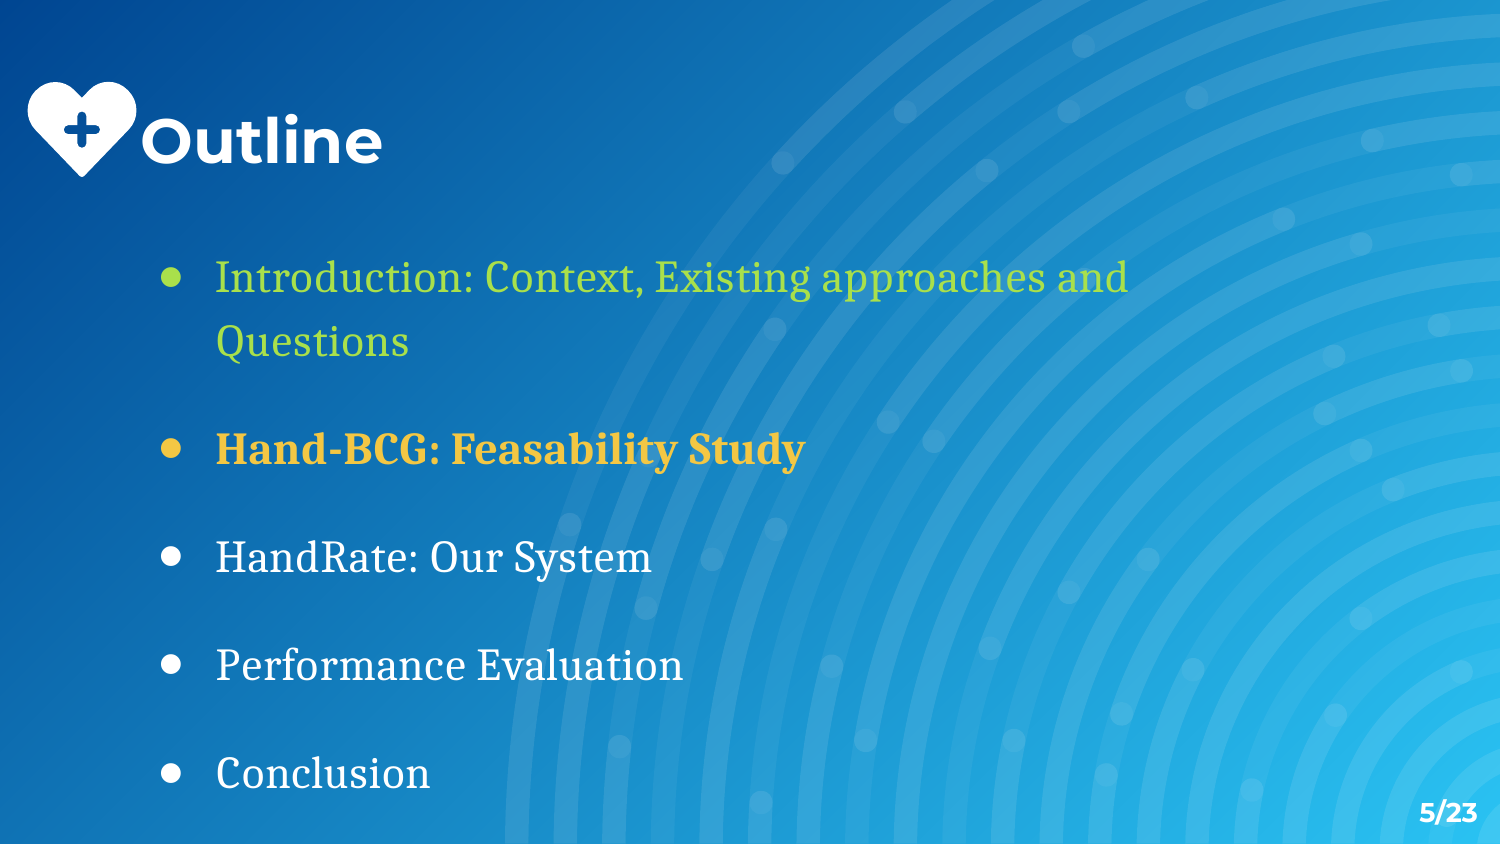

Outline
Introduction: Context, Existing approaches and Questions
Hand-BCG: Feasability Study
HandRate: Our System
Performance Evaluation
Conclusion

5/23